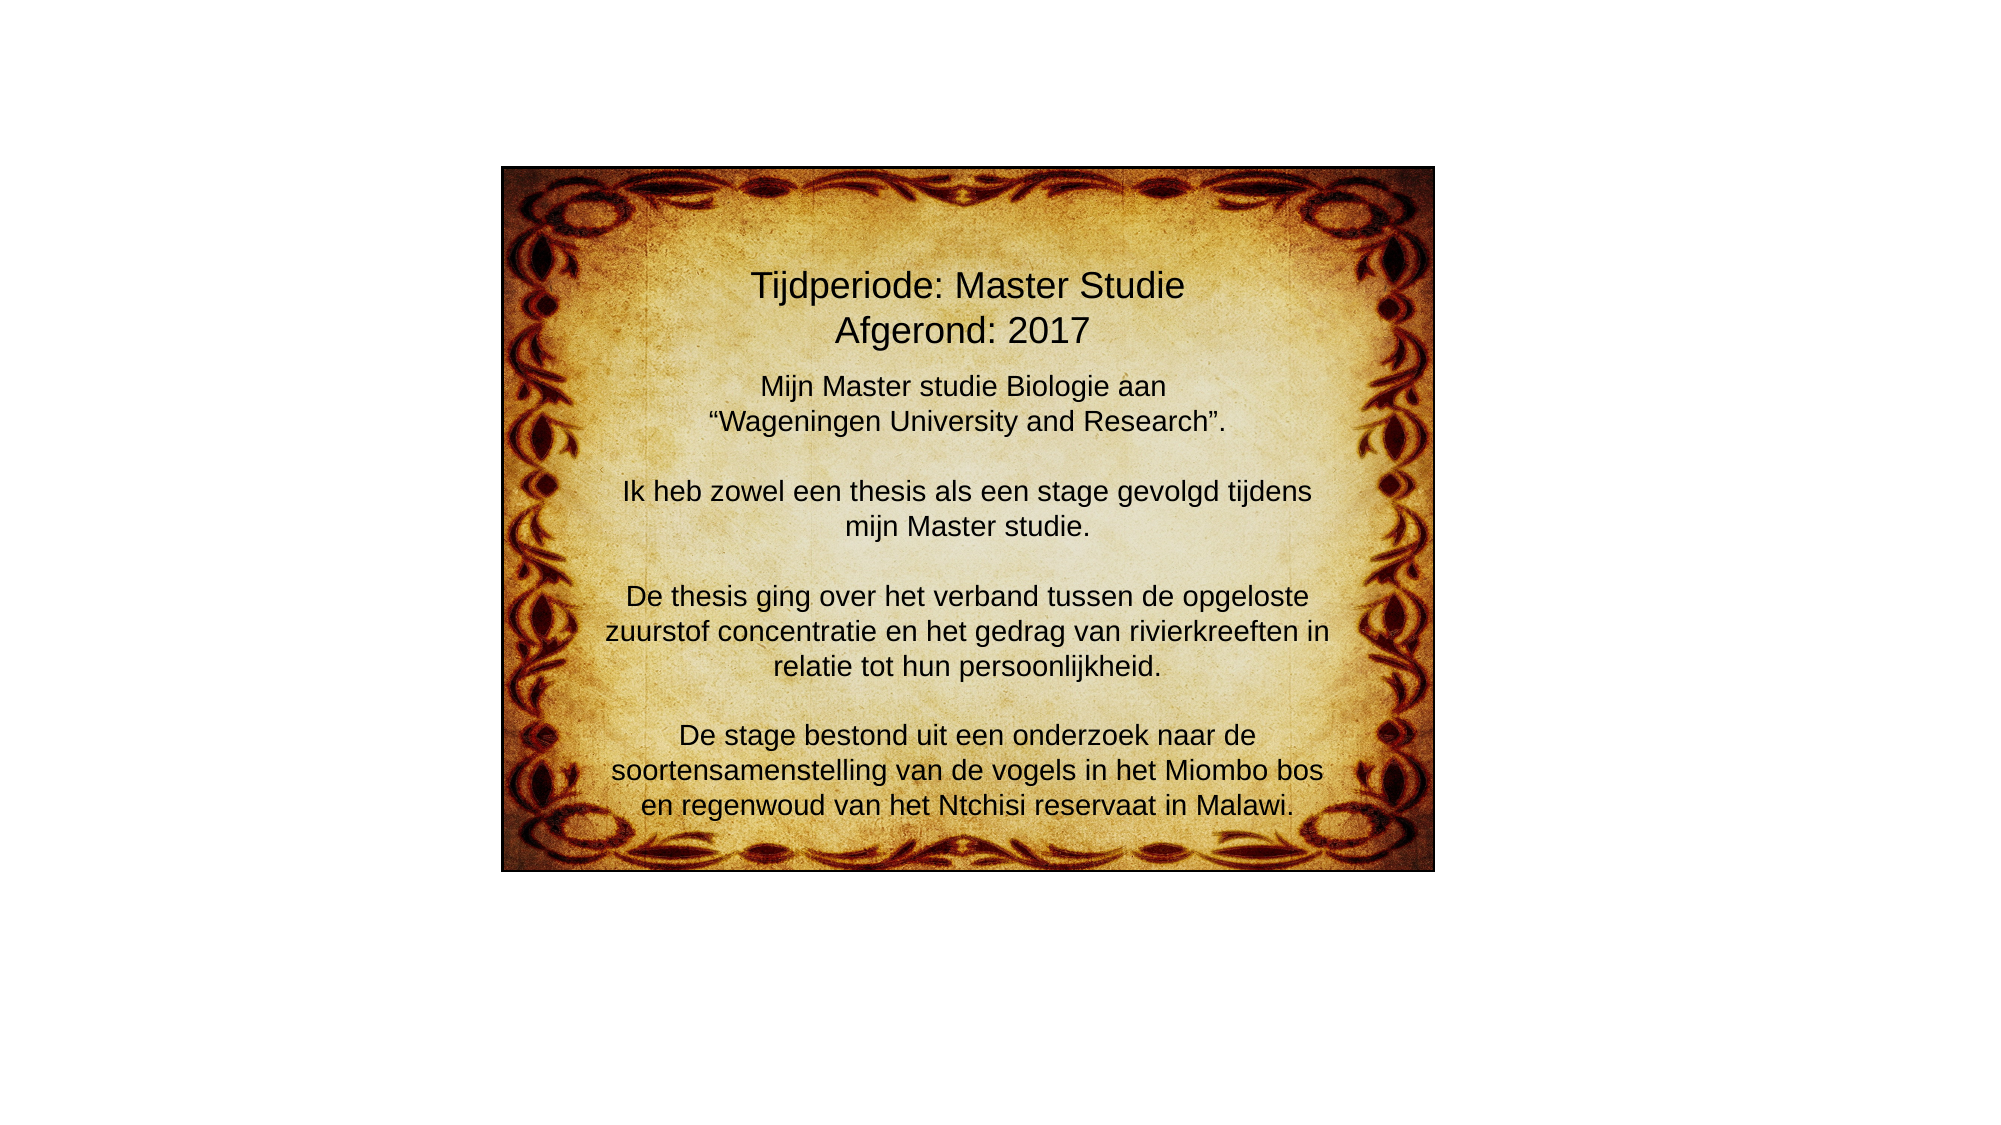

Tijdperiode: Master Studie
Afgerond: 2017
Mijn Master studie Biologie aan
“Wageningen University and Research”.

Ik heb zowel een thesis als een stage gevolgd tijdens mijn Master studie.

De thesis ging over het verband tussen de opgeloste zuurstof concentratie en het gedrag van rivierkreeften in relatie tot hun persoonlijkheid.

De stage bestond uit een onderzoek naar de soortensamenstelling van de vogels in het Miombo bos en regenwoud van het Ntchisi reservaat in Malawi.